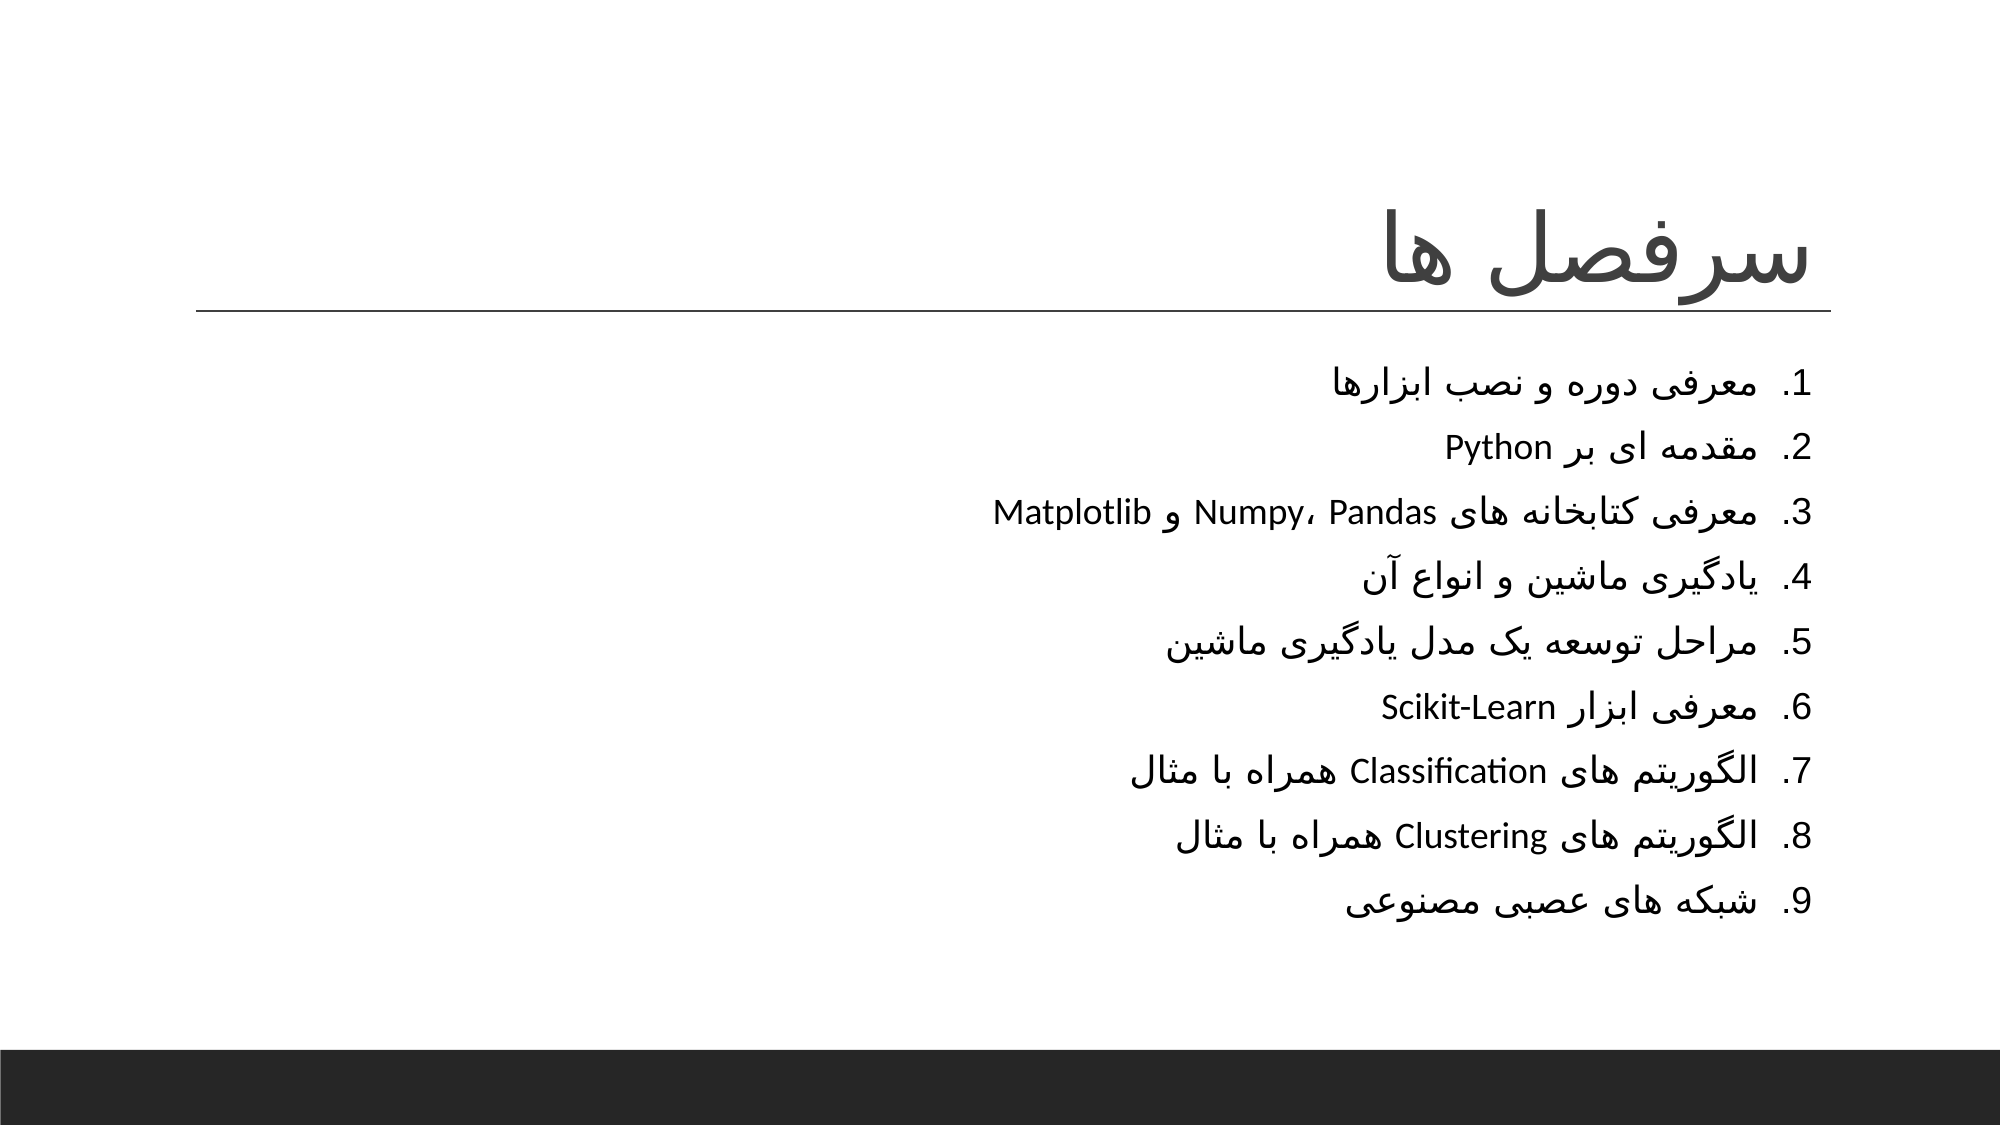

# سرفصل ها
معرفی دوره و نصب ابزارها
مقدمه ای بر Python
معرفی کتابخانه های Numpy، Pandas و Matplotlib
یادگیری ماشین و انواع آن
مراحل توسعه یک مدل یادگیری ماشین
معرفی ابزار Scikit-Learn
الگوریتم های Classification همراه با مثال
الگوریتم های Clustering همراه با مثال
شبکه های عصبی مصنوعی